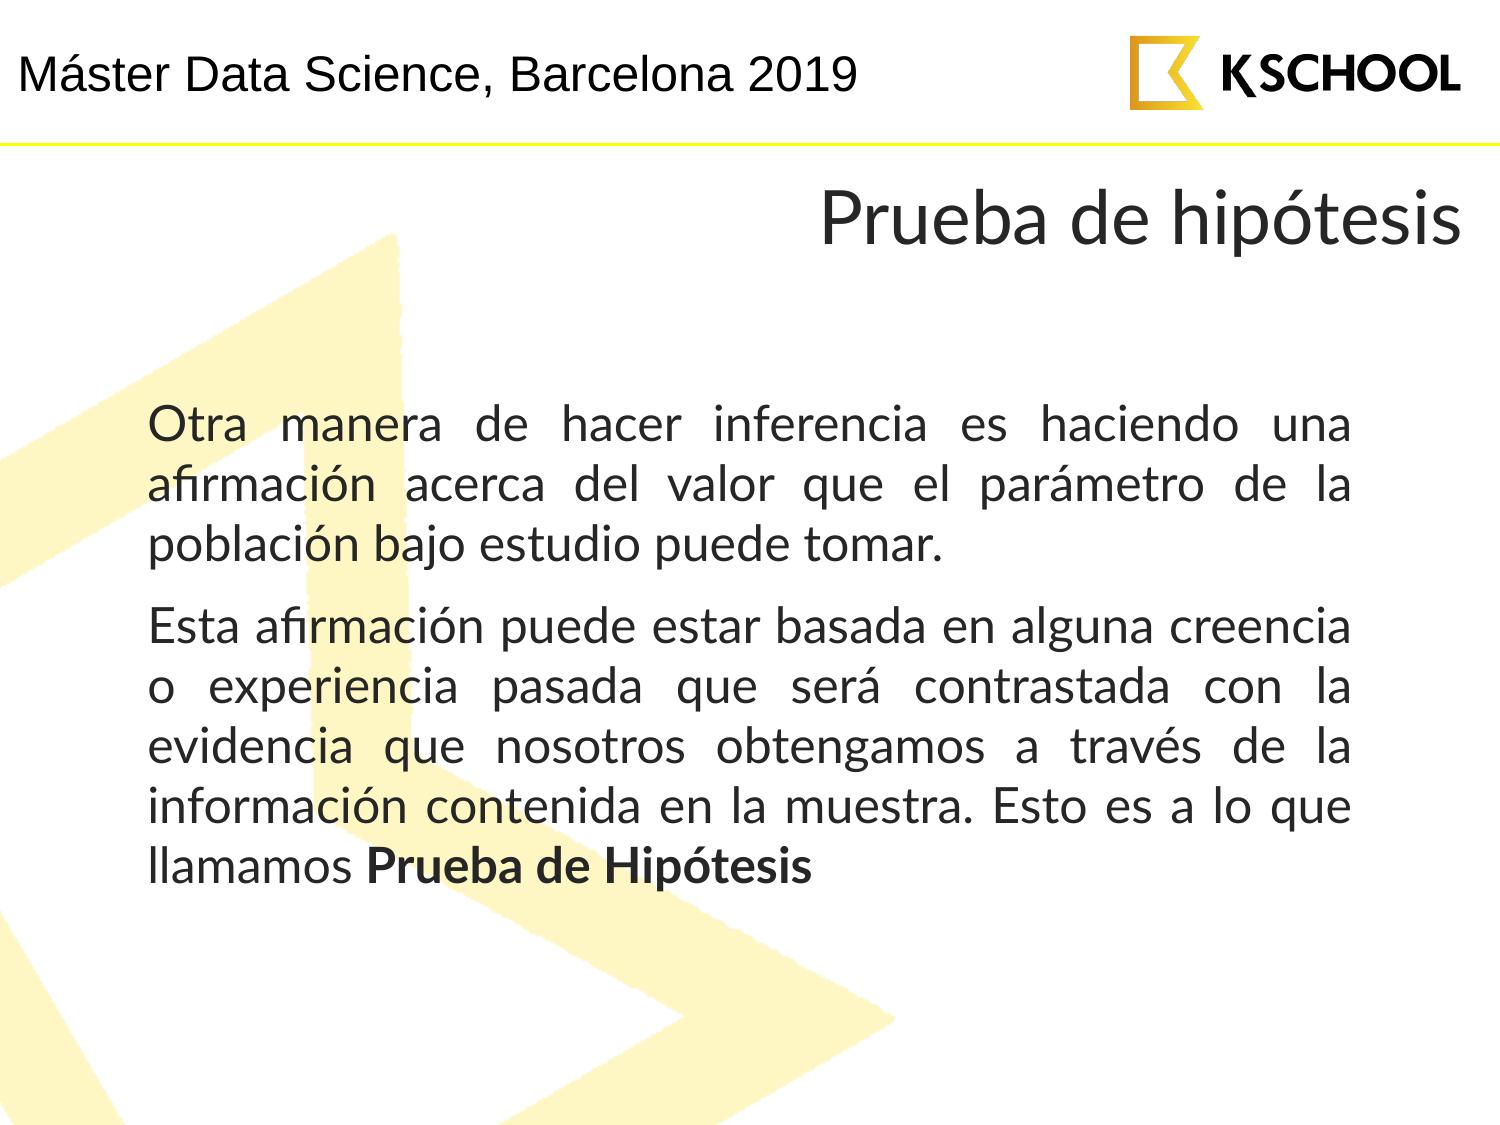

# Prueba de hipótesis
Otra manera de hacer inferencia es haciendo una afirmación acerca del valor que el parámetro de la población bajo estudio puede tomar.
Esta afirmación puede estar basada en alguna creencia o experiencia pasada que será contrastada con la evidencia que nosotros obtengamos a través de la información contenida en la muestra. Esto es a lo que llamamos Prueba de Hipótesis